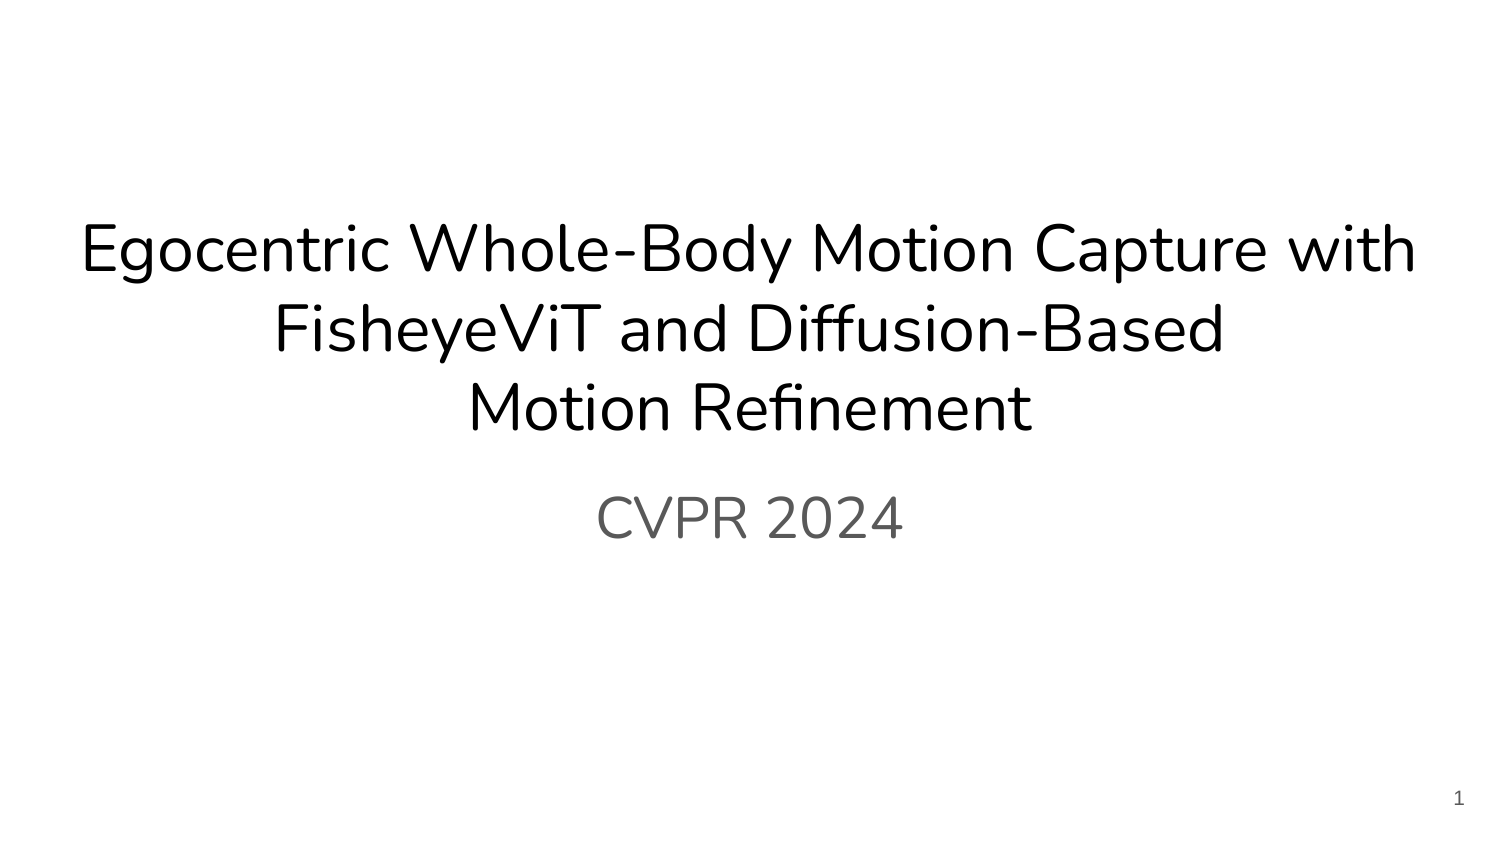

# Egocentric Whole-Body Motion Capture with FisheyeViT and Diffusion-Based
Motion Refinement
CVPR 2024
1